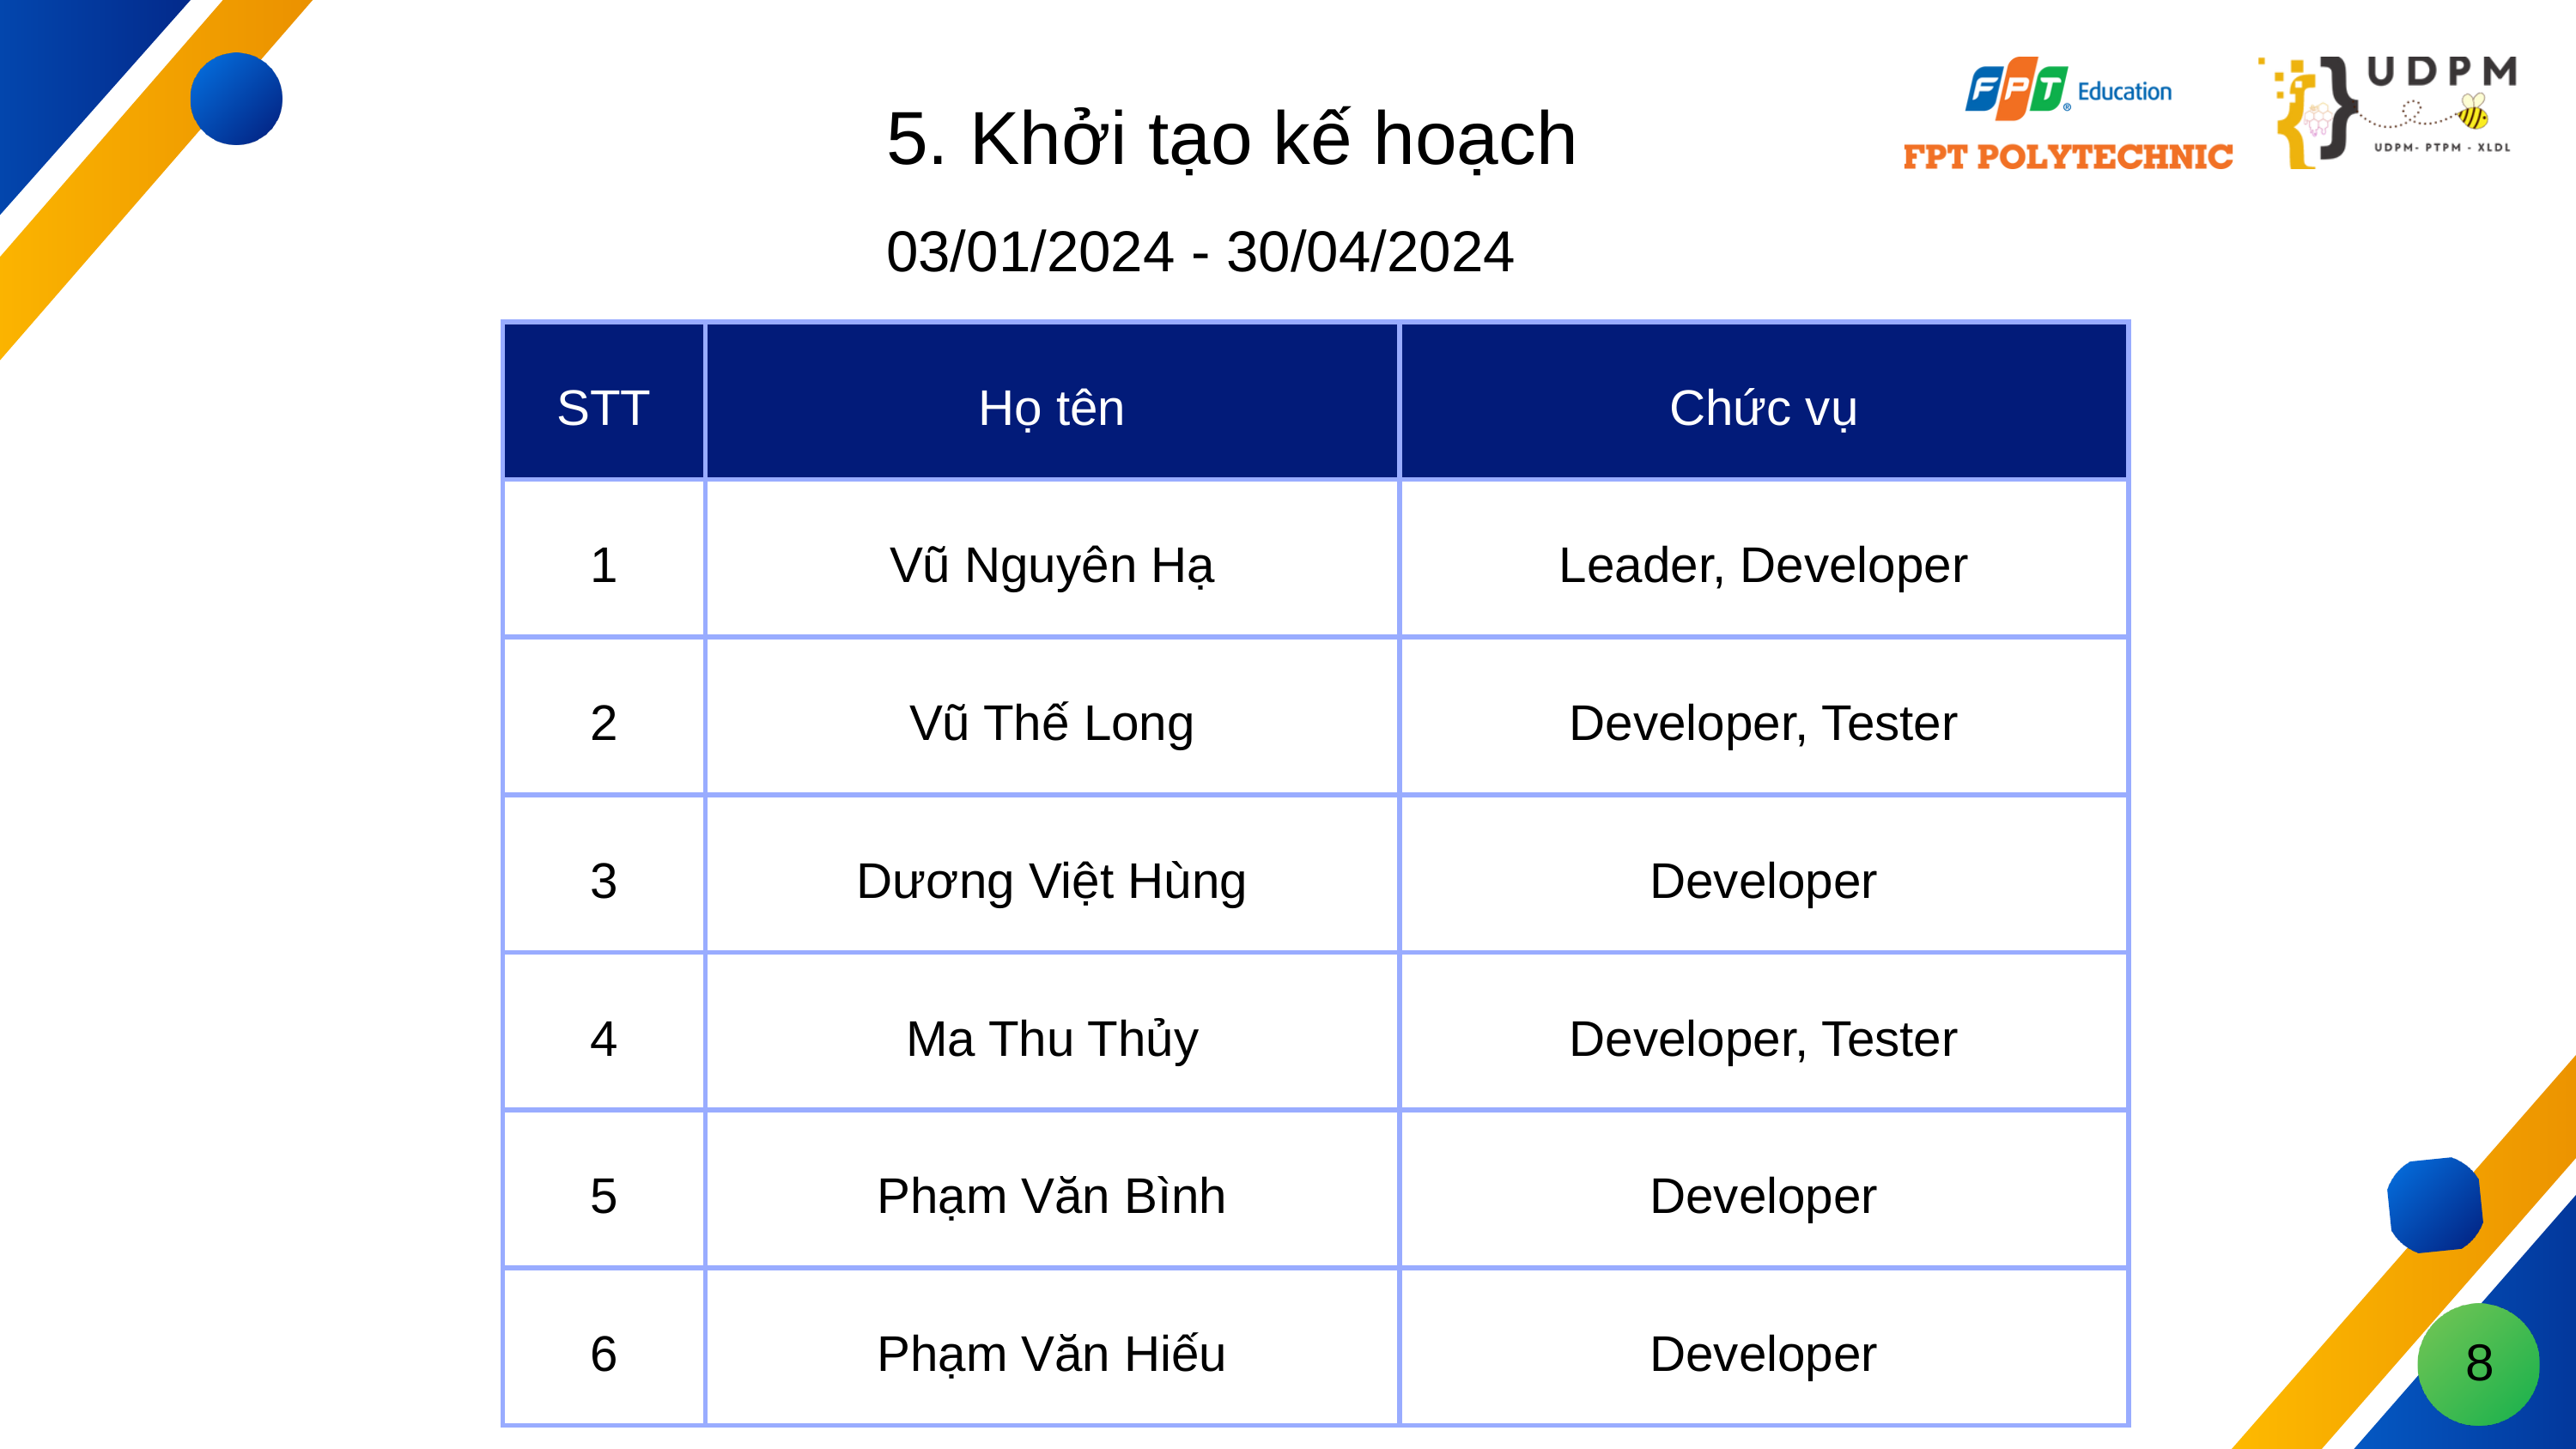

5. Khởi tạo kế hoạch

03/01/2024 - 30/04/2024
| STT | Họ tên | Chức vụ |
| --- | --- | --- |
| 1 | Vũ Nguyên Hạ | Leader, Developer |
| 2 | Vũ Thế Long | Developer, Tester |
| 3 | Dương Việt Hùng | Developer |
| 4 | Ma Thu Thủy | Developer, Tester |
| 5 | Phạm Văn Bình | Developer |
| 6 | Phạm Văn Hiếu | Developer |

8